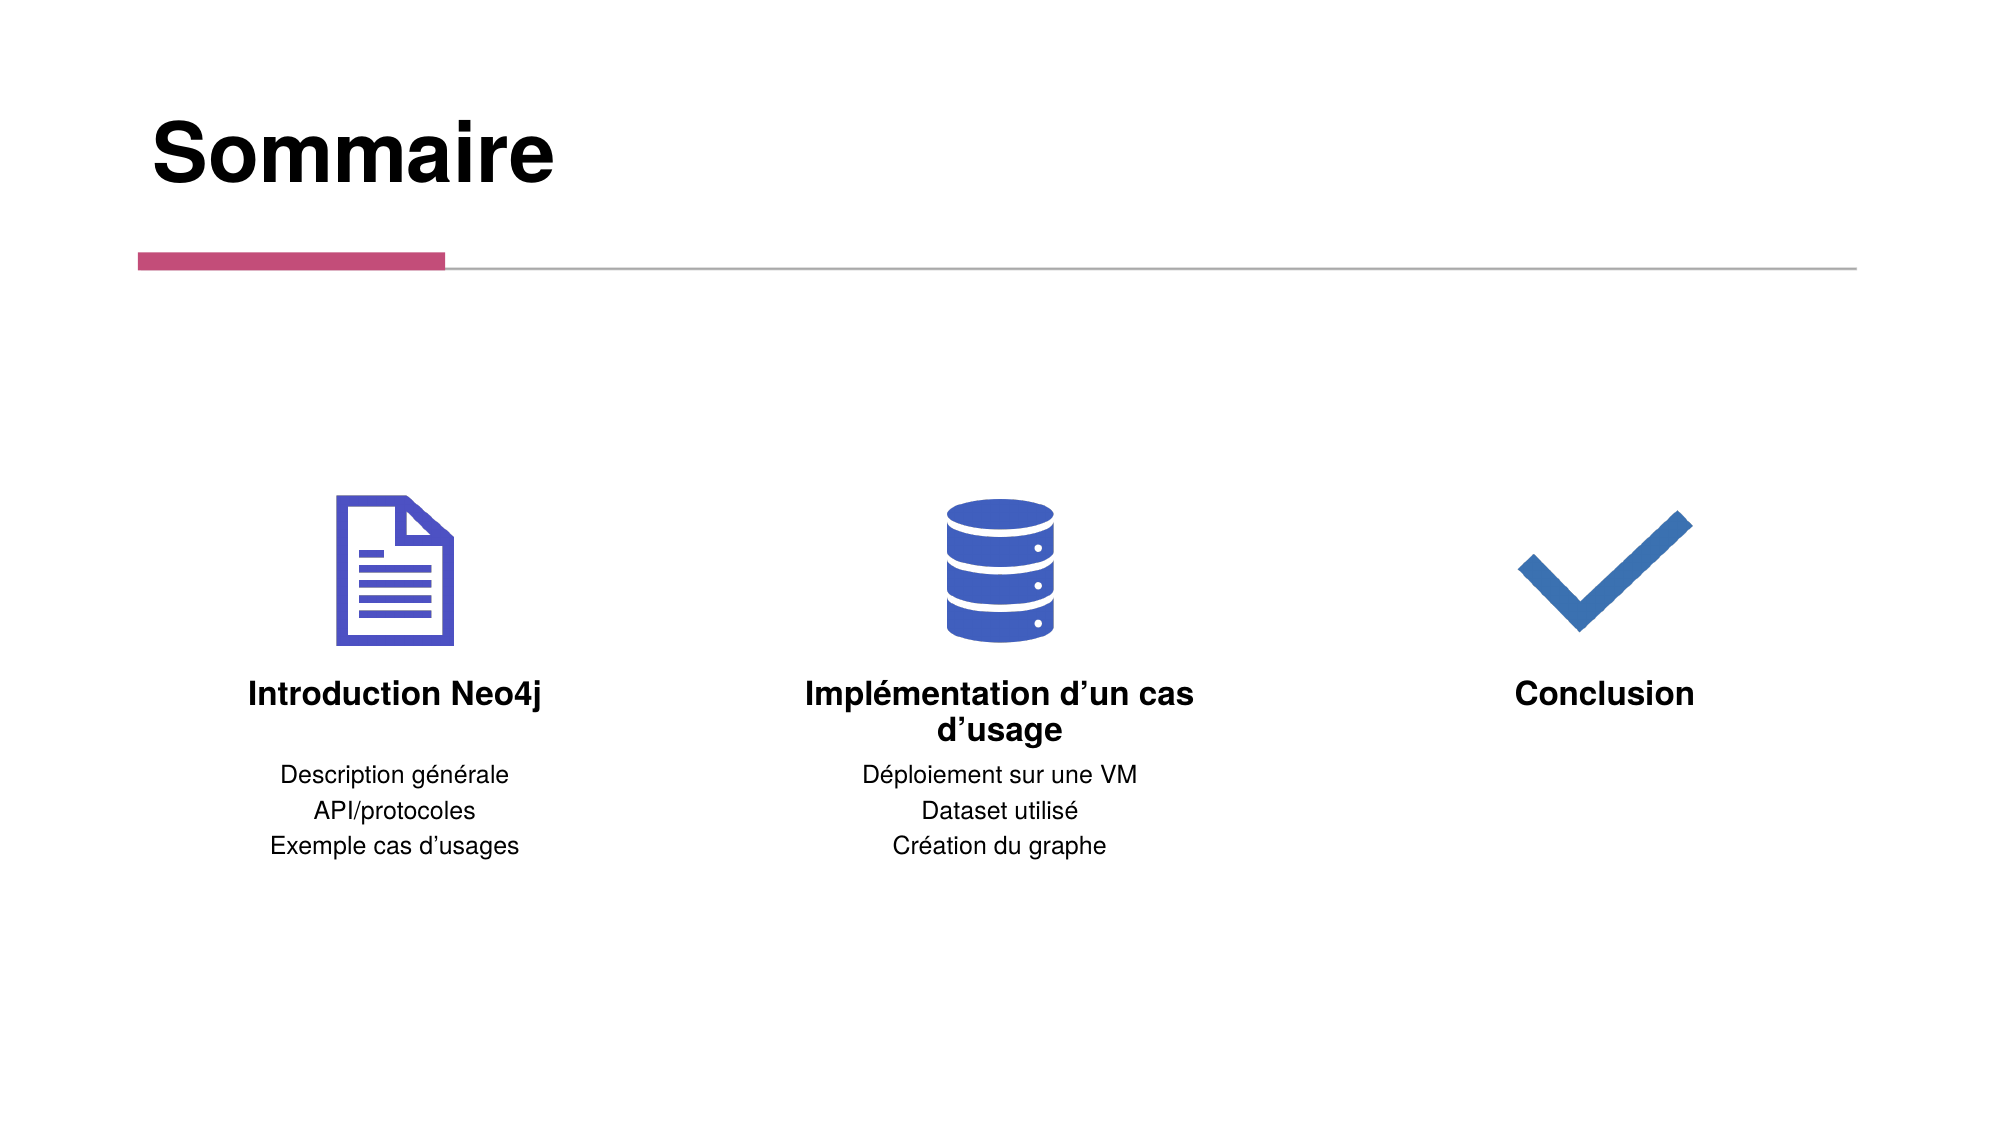

# Sommaire

Introduction Neo4j
Description générale
API/protocoles
Exemple cas d’usages
Implémentation d’un cas d’usage
Déploiement sur une VM
Dataset utilisé
Création du graphe
Conclusion
2